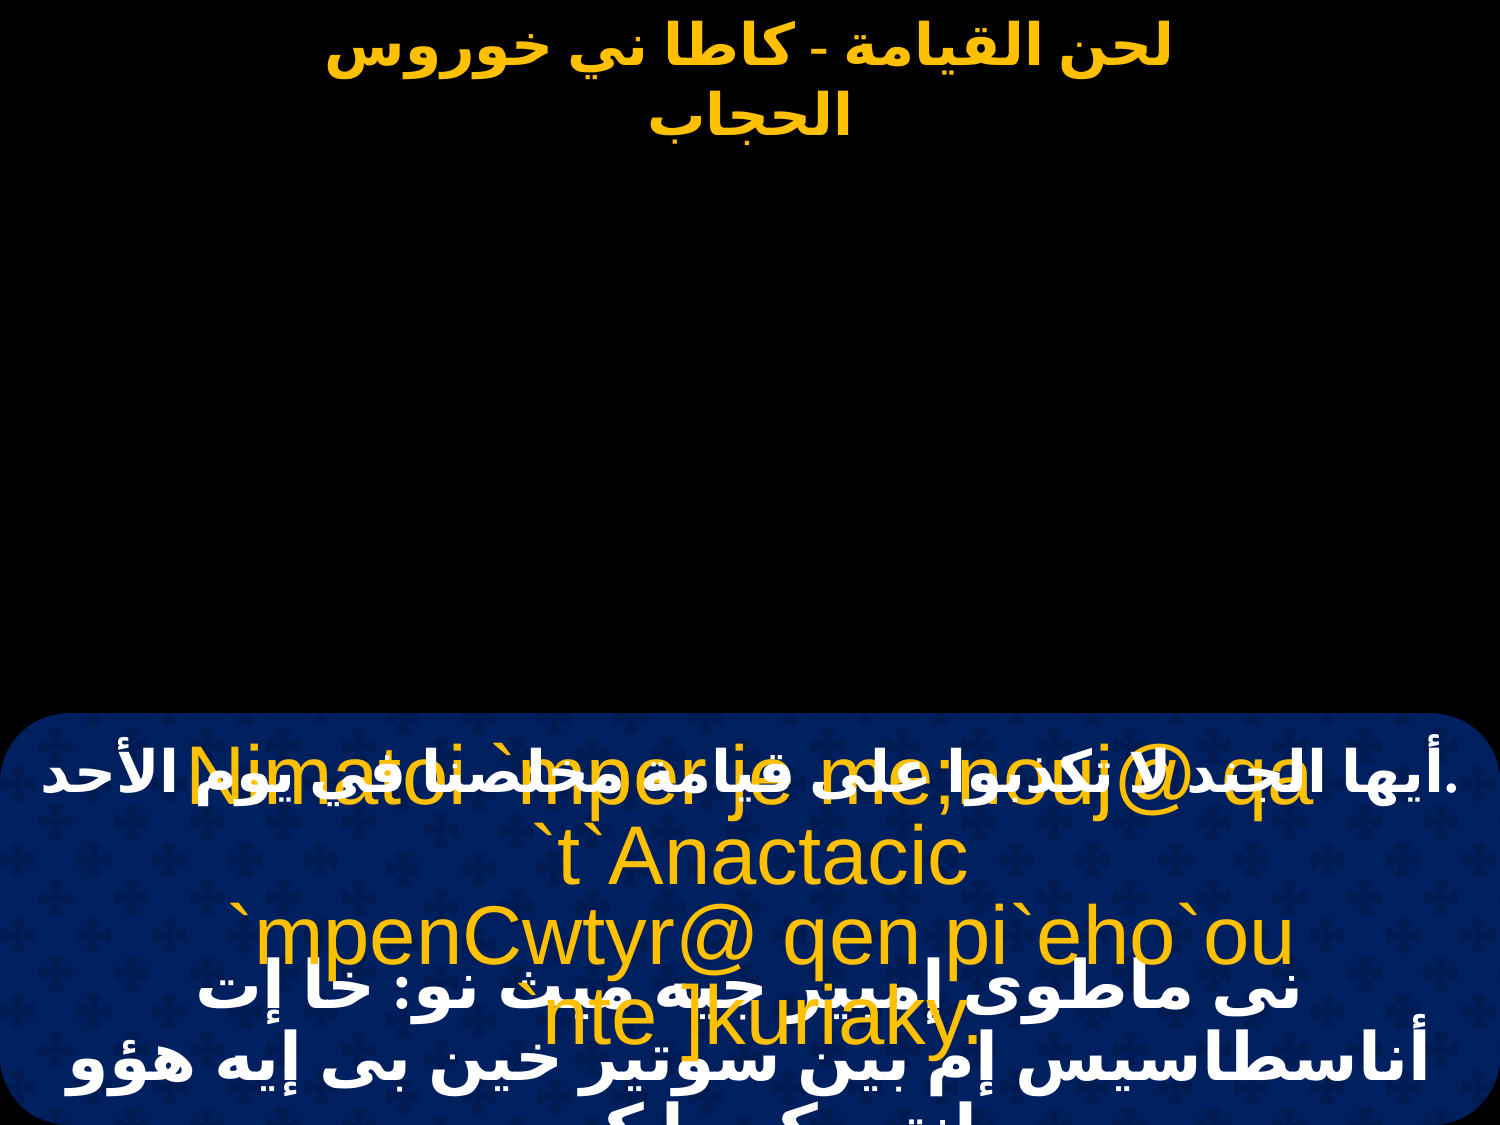

أيها الجند لا تكذبوا على قيامة مخلصنا في يوم الأحد.
Nimatoi `mper je me;nouj@ qa `t`Anactacic
 `mpenCwtyr@ qen pi`eho`ou `nte ]kuriaky.
نى ماطوى إمبير جيه ميث نو: خا إت أناسطاسيس إم بين سوتير خين بى إيه هؤو انتيه كيريا كى.